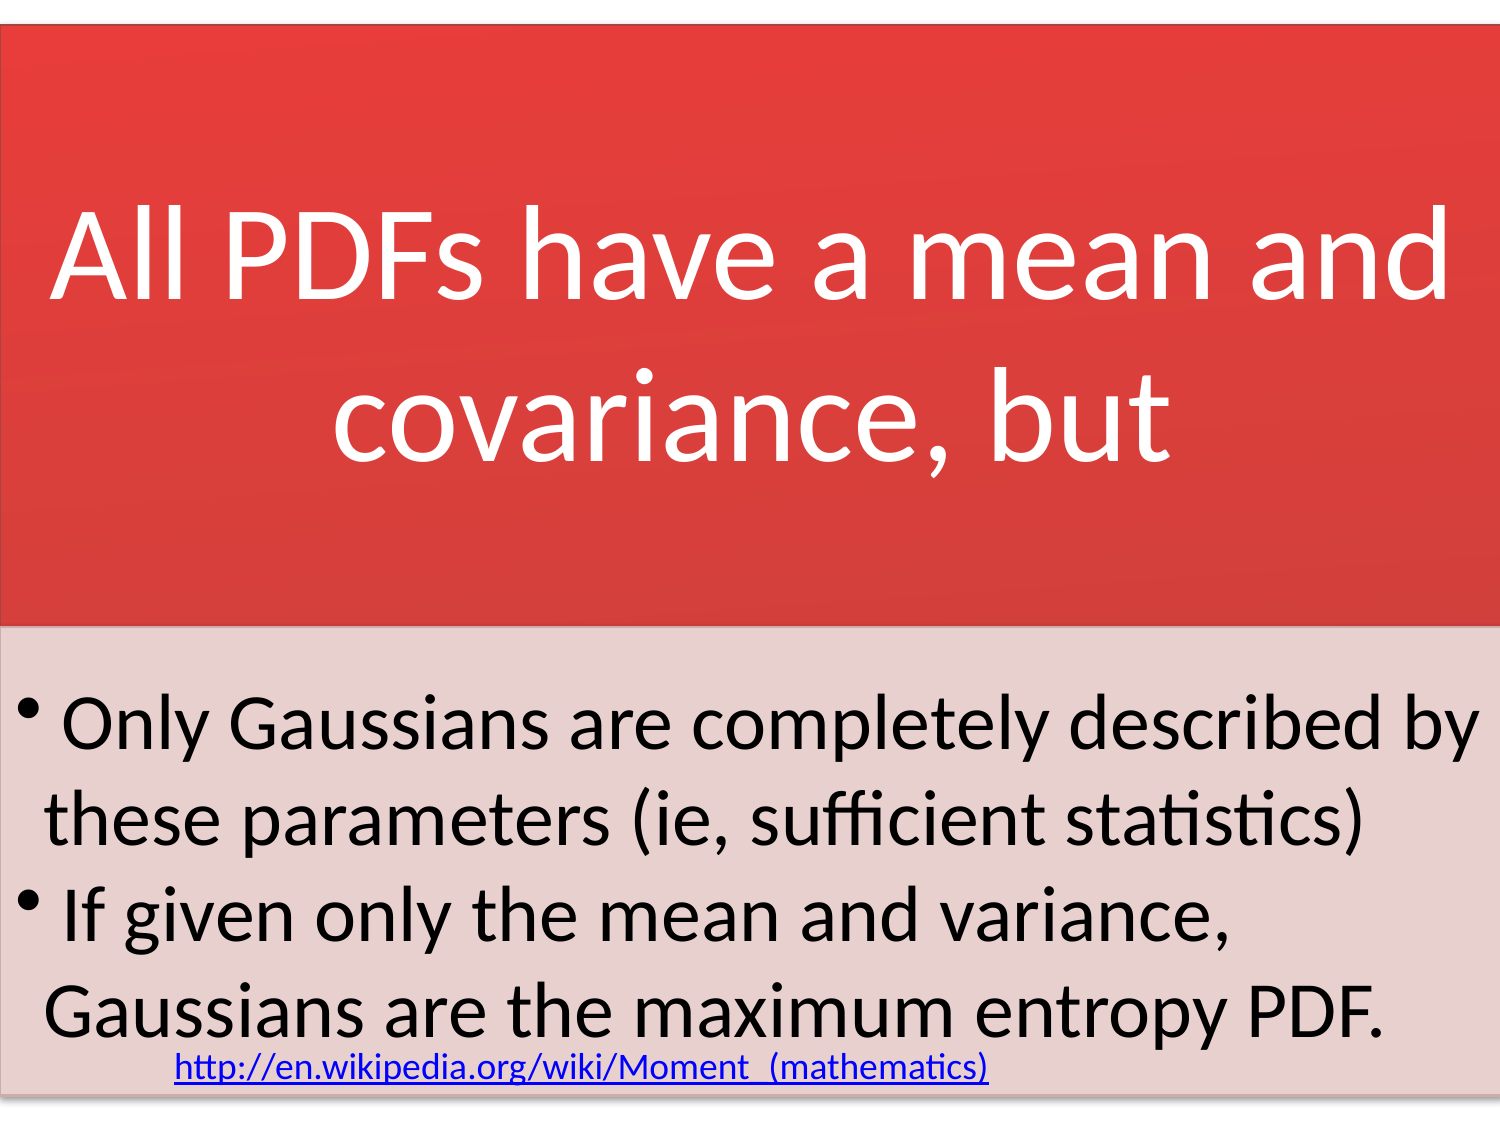

All PDFs have a mean and covariance, but
 Only Gaussians are completely described by these parameters (ie, sufficient statistics)
 If given only the mean and variance, Gaussians are the maximum entropy PDF.
http://en.wikipedia.org/wiki/Moment_(mathematics)